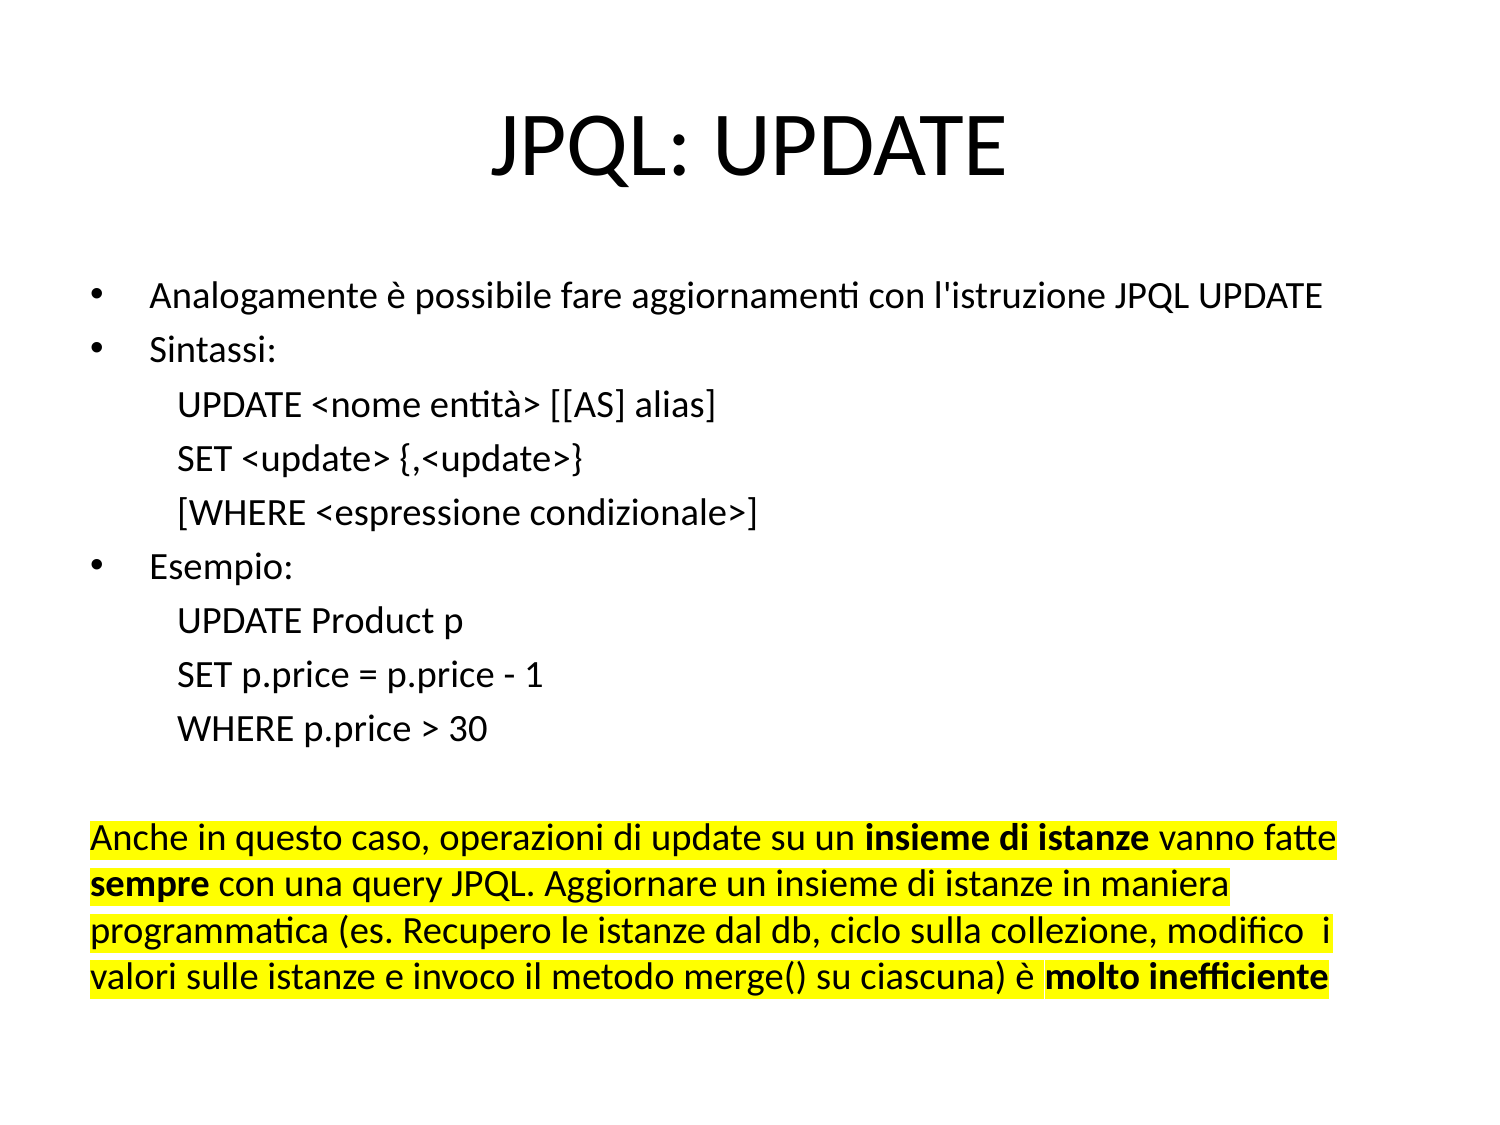

# JPQL: UPDATE
Analogamente è possibile fare aggiornamenti con l'istruzione JPQL UPDATE
Sintassi:
	UPDATE <nome entità> [[AS] alias]
	SET <update> {,<update>}
	[WHERE <espressione condizionale>]
Esempio:
	UPDATE Product p
	SET p.price = p.price - 1
	WHERE p.price > 30

Anche in questo caso, operazioni di update su un insieme di istanze vanno fatte sempre con una query JPQL. Aggiornare un insieme di istanze in maniera programmatica (es. Recupero le istanze dal db, ciclo sulla collezione, modifico  i valori sulle istanze e invoco il metodo merge() su ciascuna) è molto inefficiente